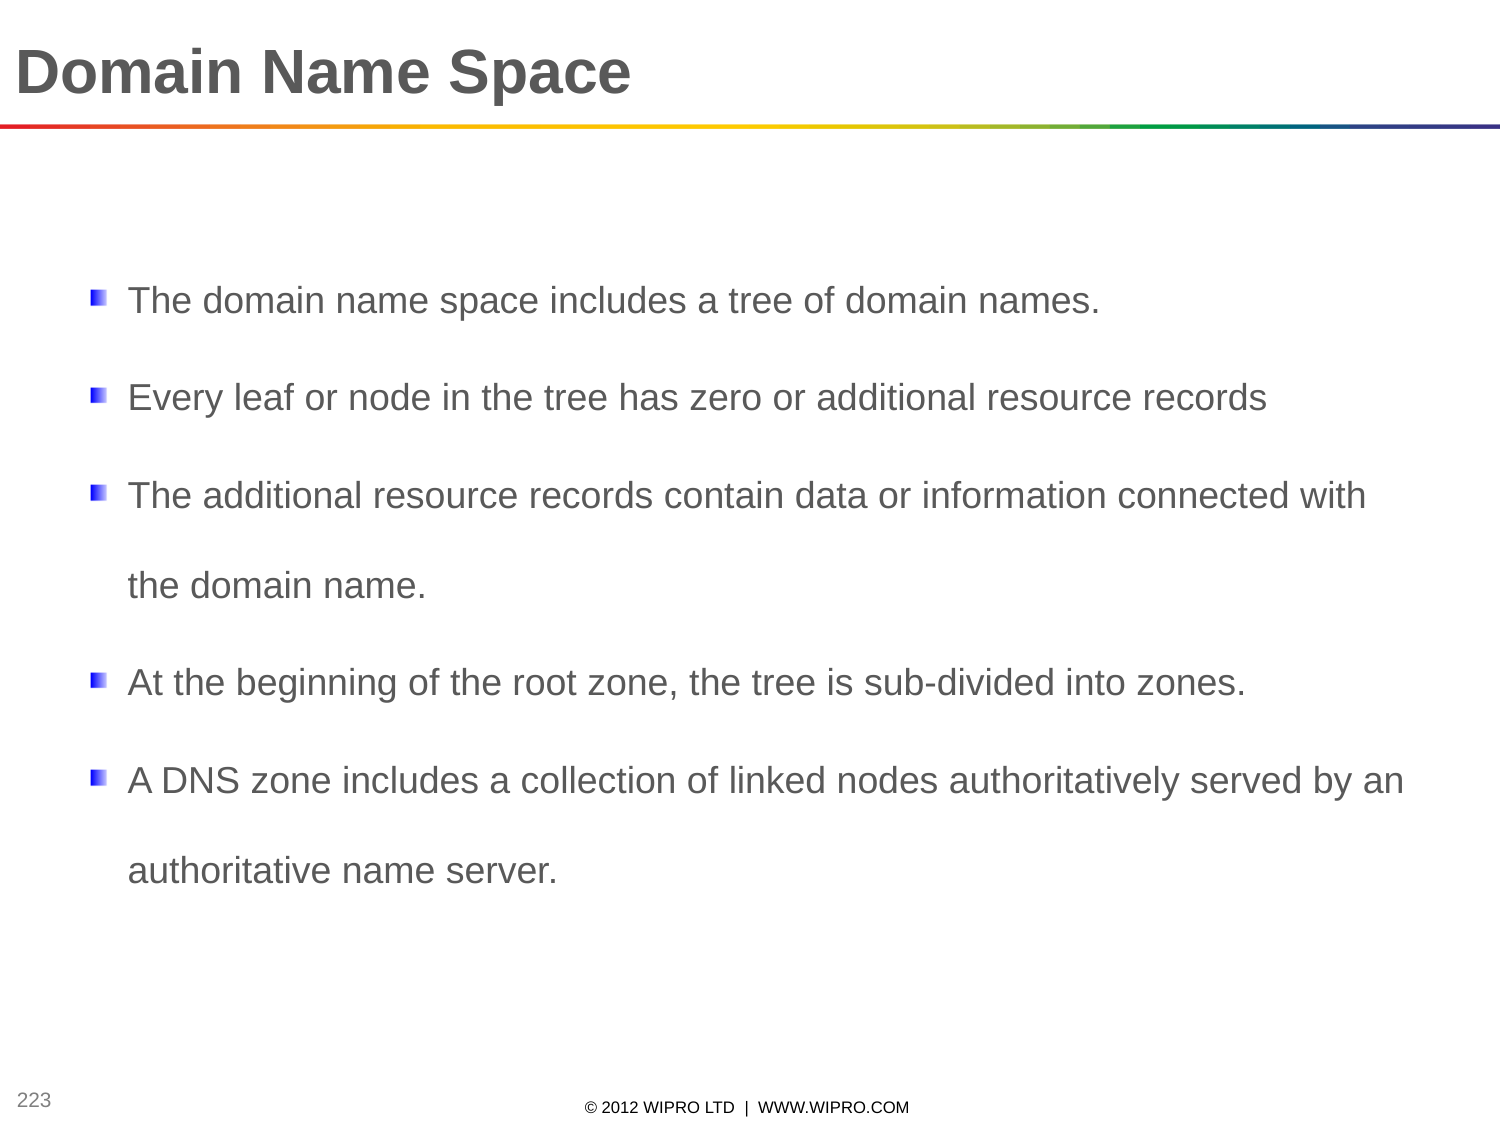

Domain Name Space
The domain name space includes a tree of domain names.
Every leaf or node in the tree has zero or additional resource records
The additional resource records contain data or information connected with the domain name.
At the beginning of the root zone, the tree is sub-divided into zones.
A DNS zone includes a collection of linked nodes authoritatively served by an authoritative name server.